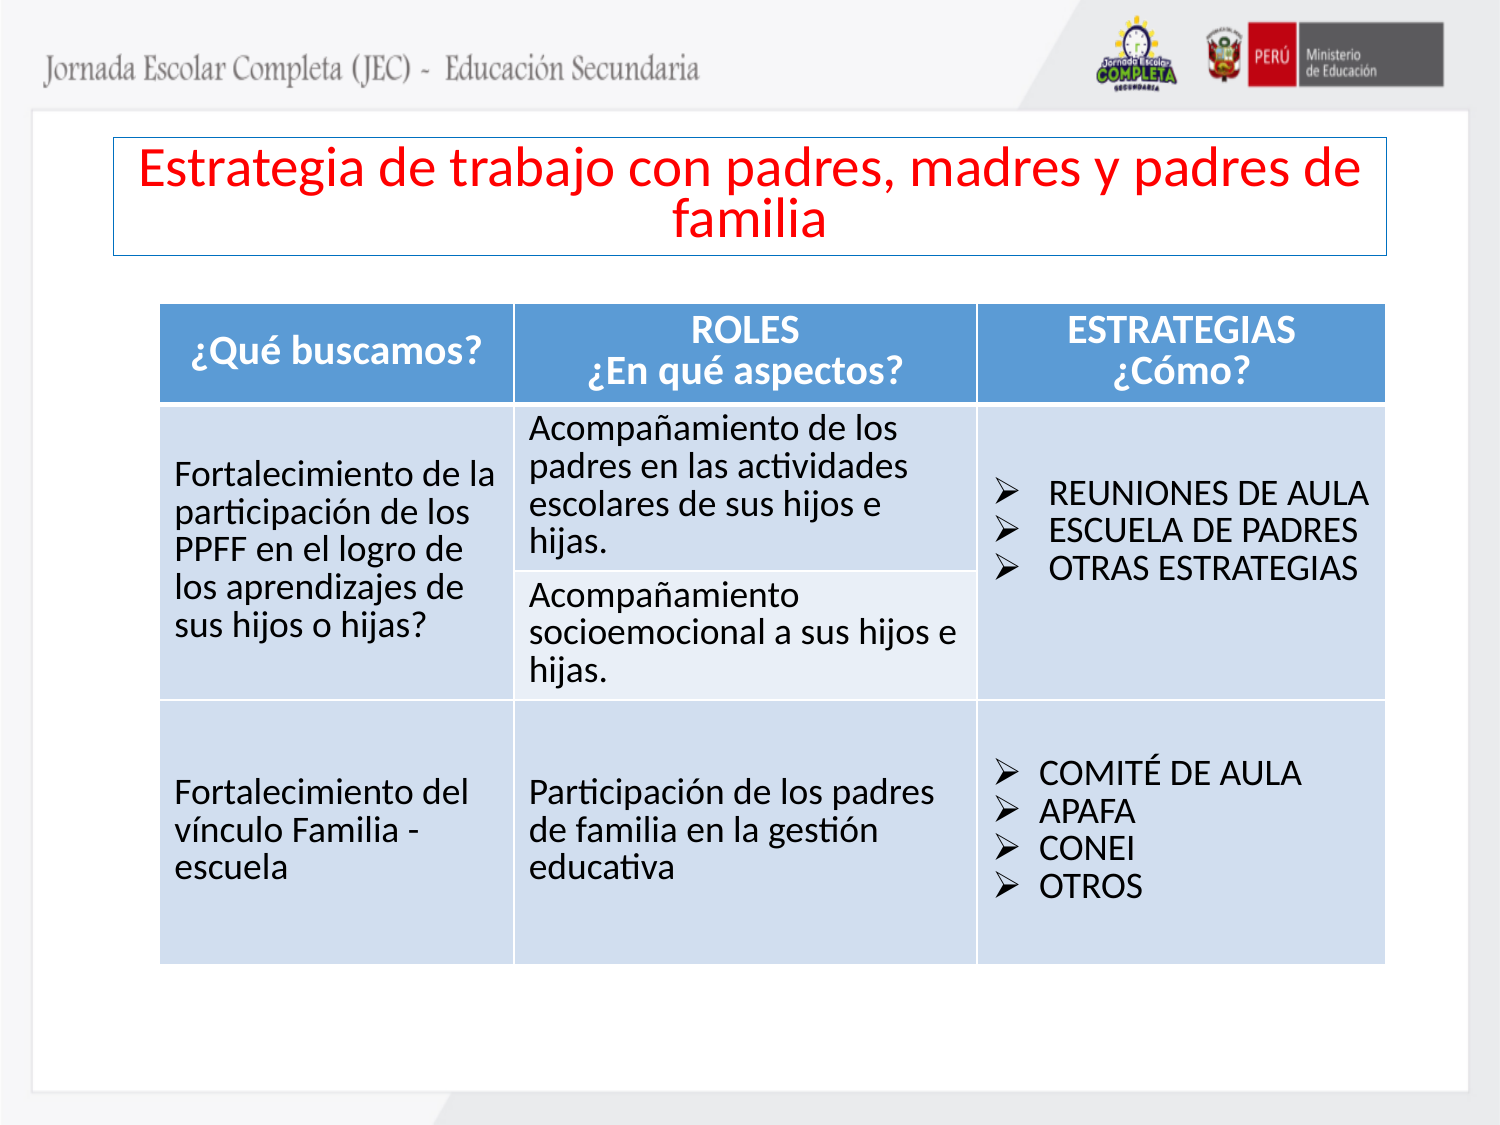

# Estrategia de trabajo con padres, madres y padres de familia
| ¿Qué buscamos? | ROLES ¿En qué aspectos? | ESTRATEGIAS ¿Cómo? |
| --- | --- | --- |
| Fortalecimiento de la participación de los PPFF en el logro de los aprendizajes de sus hijos o hijas? | Acompañamiento de los padres en las actividades escolares de sus hijos e hijas. | REUNIONES DE AULA ESCUELA DE PADRES OTRAS ESTRATEGIAS |
|  | Acompañamiento socioemocional a sus hijos e hijas. |  |
| Fortalecimiento del vínculo Familia - escuela | Participación de los padres de familia en la gestión educativa | COMITÉ DE AULA APAFA CONEI OTROS |